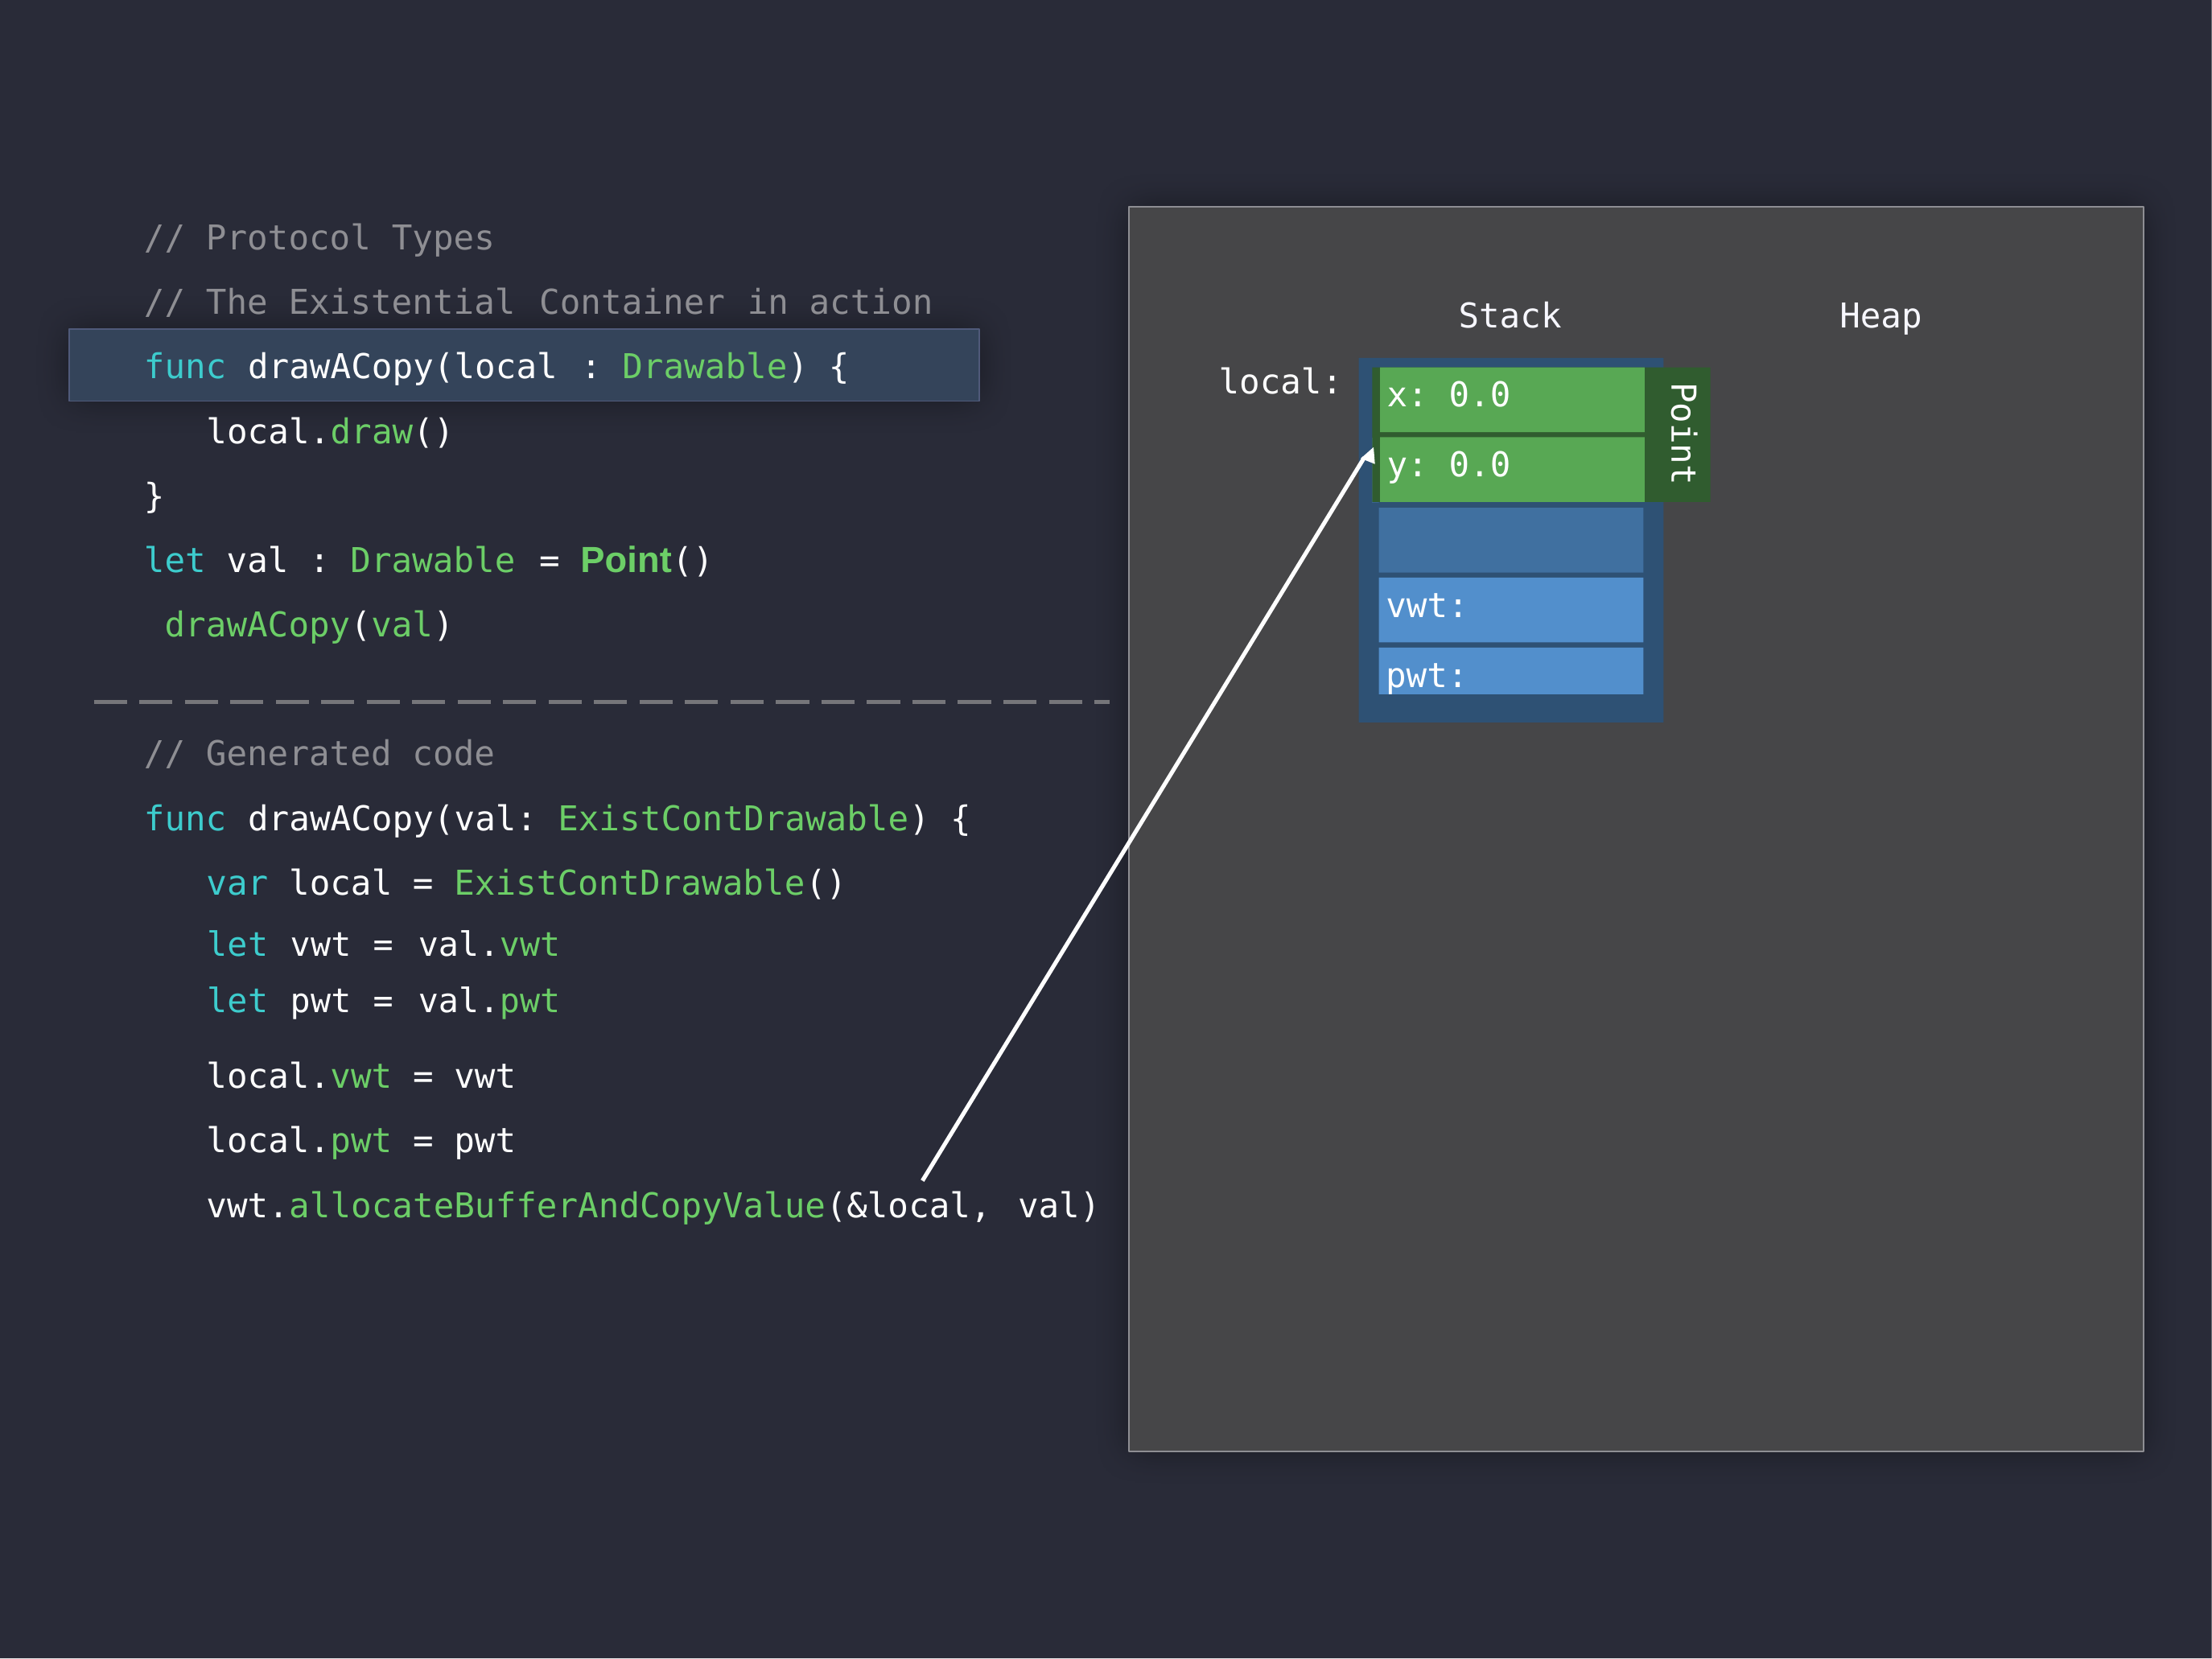

// Protocol Types
// The Existential
Container
in action
Stack
Heap

func
drawACopy(local
: Drawable) {

local:

valueBuffer

x: 0.0
Point
local.draw()

y: 0.0

}
let val : Drawable  drawACopy(val)

= Point()

vwt:
pwt:

// Generated code

func
drawACopy(val: ExistContDrawable) {
var local = ExistContDrawable()
| let | vwt | = | val.vwt |
| --- | --- | --- | --- |
| let | pwt | = | val.pwt |
local.vwt = vwt  local.pwt = pwt
vwt.allocateBufferAndCopyValue(&local,
val)